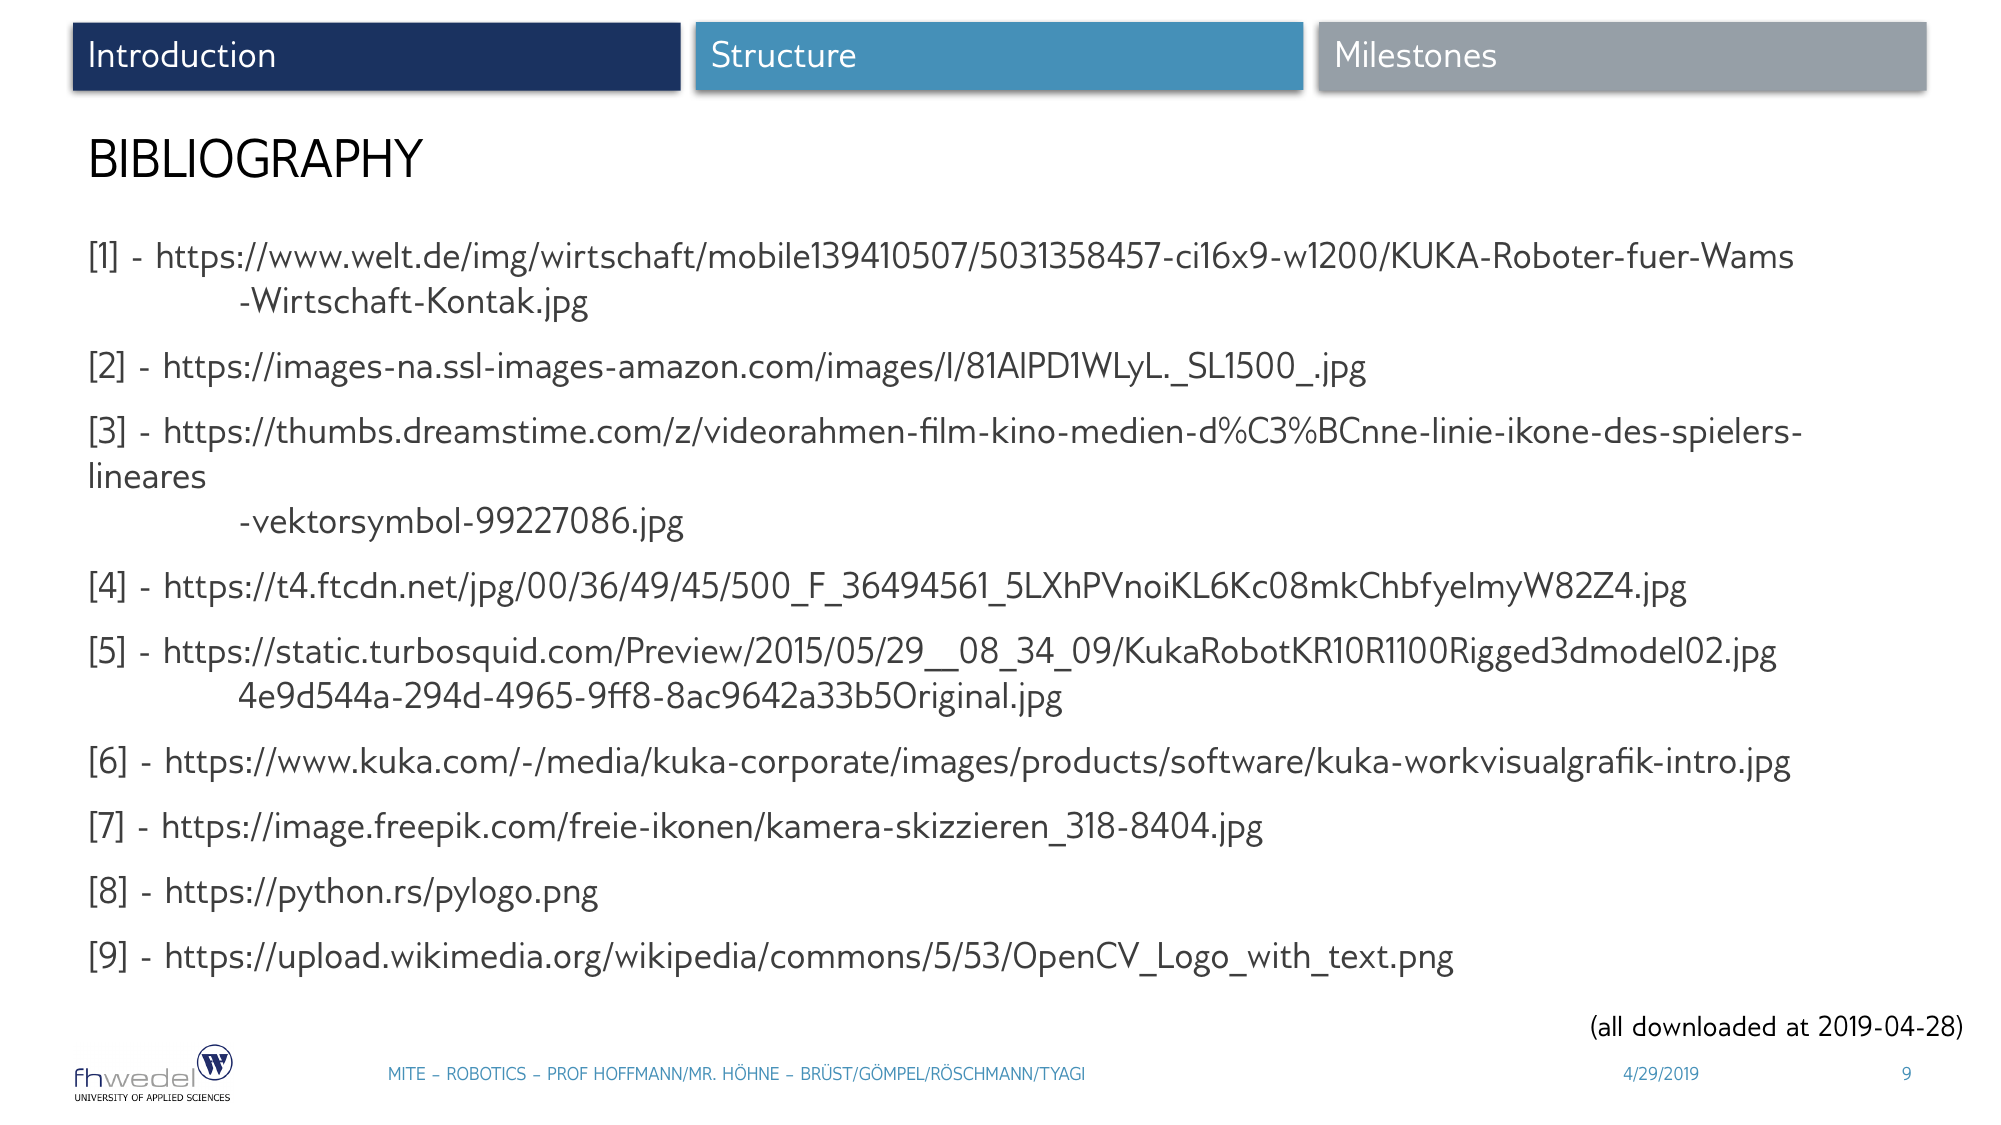

Introduction
Structure
Milestones
# Bibliography
[1] - https://www.welt.de/img/wirtschaft/mobile139410507/5031358457-ci16x9-w1200/KUKA-Roboter-fuer-Wams
	-Wirtschaft-Kontak.jpg
[2] - https://images-na.ssl-images-amazon.com/images/I/81AlPD1WLyL._SL1500_.jpg
[3] - https://thumbs.dreamstime.com/z/videorahmen-film-kino-medien-d%C3%BCnne-linie-ikone-des-spielers-lineares
	-vektorsymbol-99227086.jpg
[4] - https://t4.ftcdn.net/jpg/00/36/49/45/500_F_36494561_5LXhPVnoiKL6Kc08mkChbfyeImyW82Z4.jpg
[5] - https://static.turbosquid.com/Preview/2015/05/29__08_34_09/KukaRobotKR10R1100Rigged3dmodel02.jpg
	4e9d544a-294d-4965-9ff8-8ac9642a33b5Original.jpg
[6] - https://www.kuka.com/-/media/kuka-corporate/images/products/software/kuka-workvisualgrafik-intro.jpg
[7] - https://image.freepik.com/freie-ikonen/kamera-skizzieren_318-8404.jpg
[8] - https://python.rs/pylogo.png
[9] - https://upload.wikimedia.org/wikipedia/commons/5/53/OpenCV_Logo_with_text.png

(all downloaded at 2019-04-28)
4/29/2019
		MITE – Robotics – Prof Hoffmann/mr. Höhne – Brüst/Gömpel/Röschmann/Tyagi
9